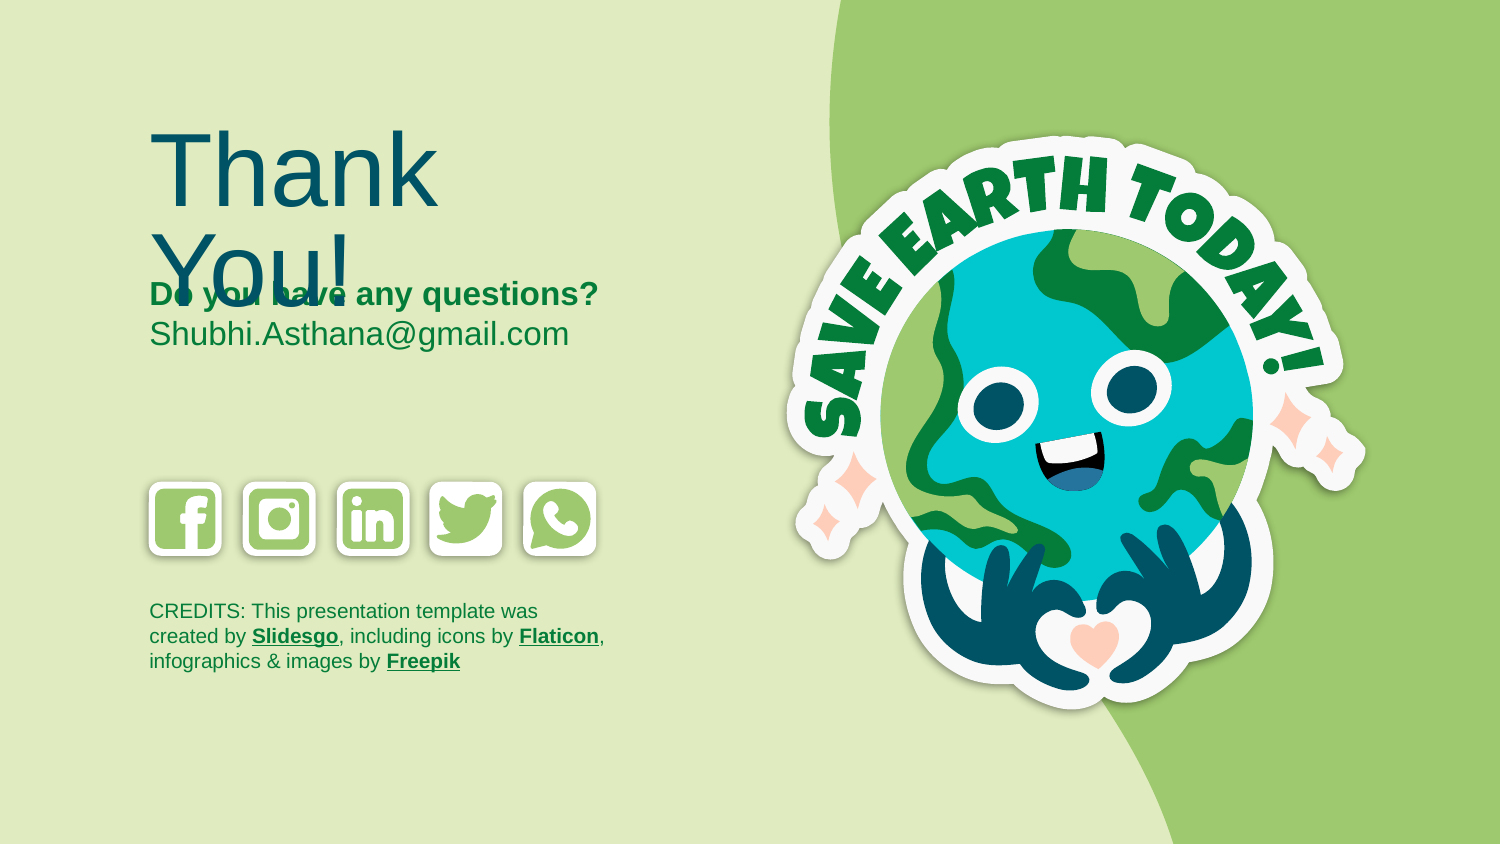

# Thank You!

Do you have any questions?
Shubhi.Asthana@gmail.com